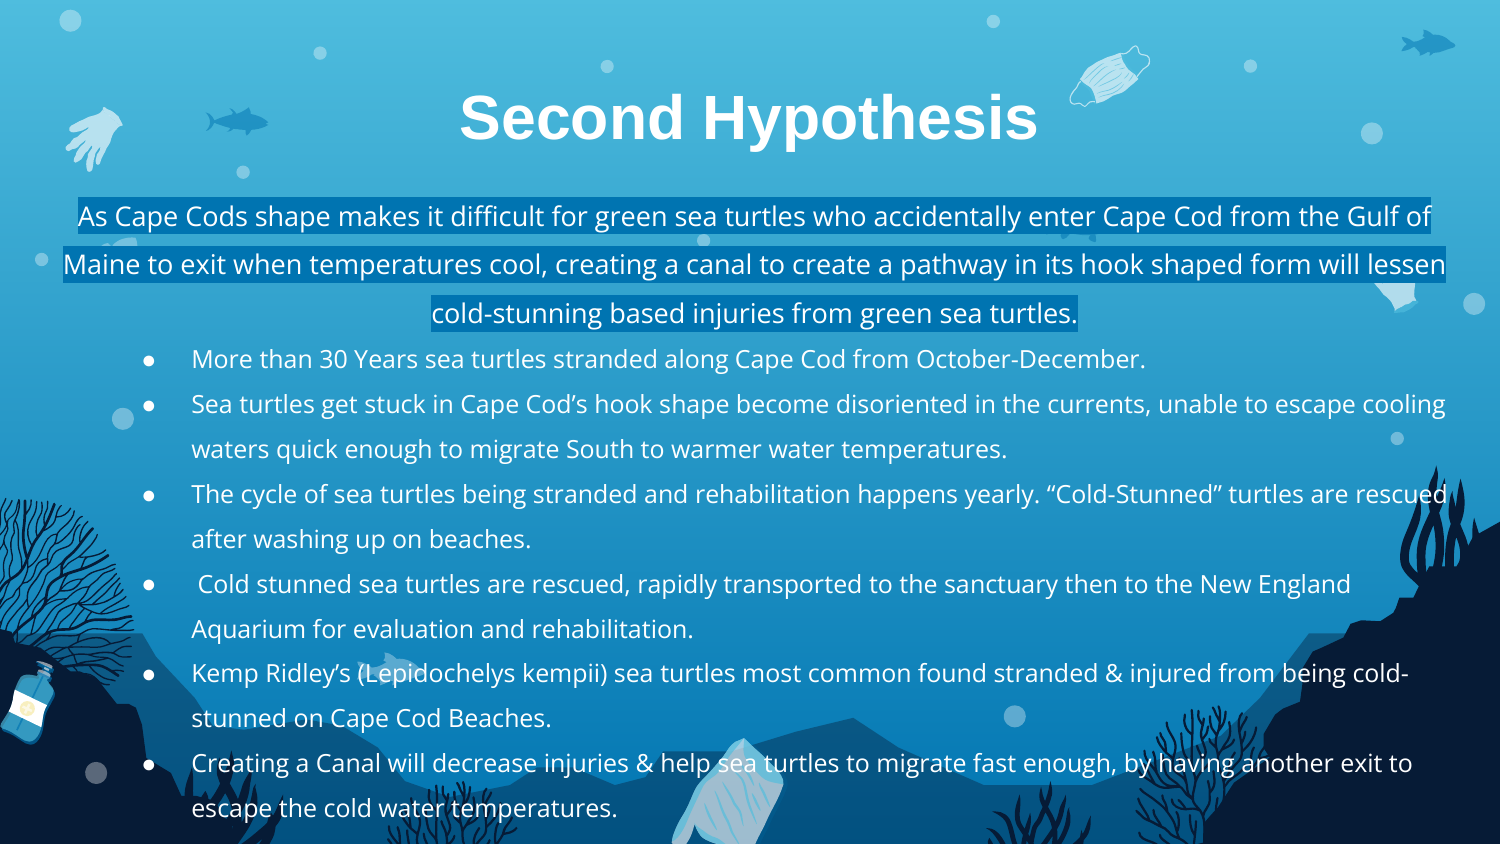

Second Hypothesis
As Cape Cods shape makes it difficult for green sea turtles who accidentally enter Cape Cod from the Gulf of Maine to exit when temperatures cool, creating a canal to create a pathway in its hook shaped form will lessen cold-stunning based injuries from green sea turtles.
More than 30 Years sea turtles stranded along Cape Cod from October-December.
Sea turtles get stuck in Cape Cod’s hook shape become disoriented in the currents, unable to escape cooling waters quick enough to migrate South to warmer water temperatures.
The cycle of sea turtles being stranded and rehabilitation happens yearly. “Cold-Stunned” turtles are rescued after washing up on beaches.
 Cold stunned sea turtles are rescued, rapidly transported to the sanctuary then to the New England Aquarium for evaluation and rehabilitation.
Kemp Ridley’s (Lepidochelys kempii) sea turtles most common found stranded & injured from being cold-stunned on Cape Cod Beaches.
Creating a Canal will decrease injuries & help sea turtles to migrate fast enough, by having another exit to escape the cold water temperatures.